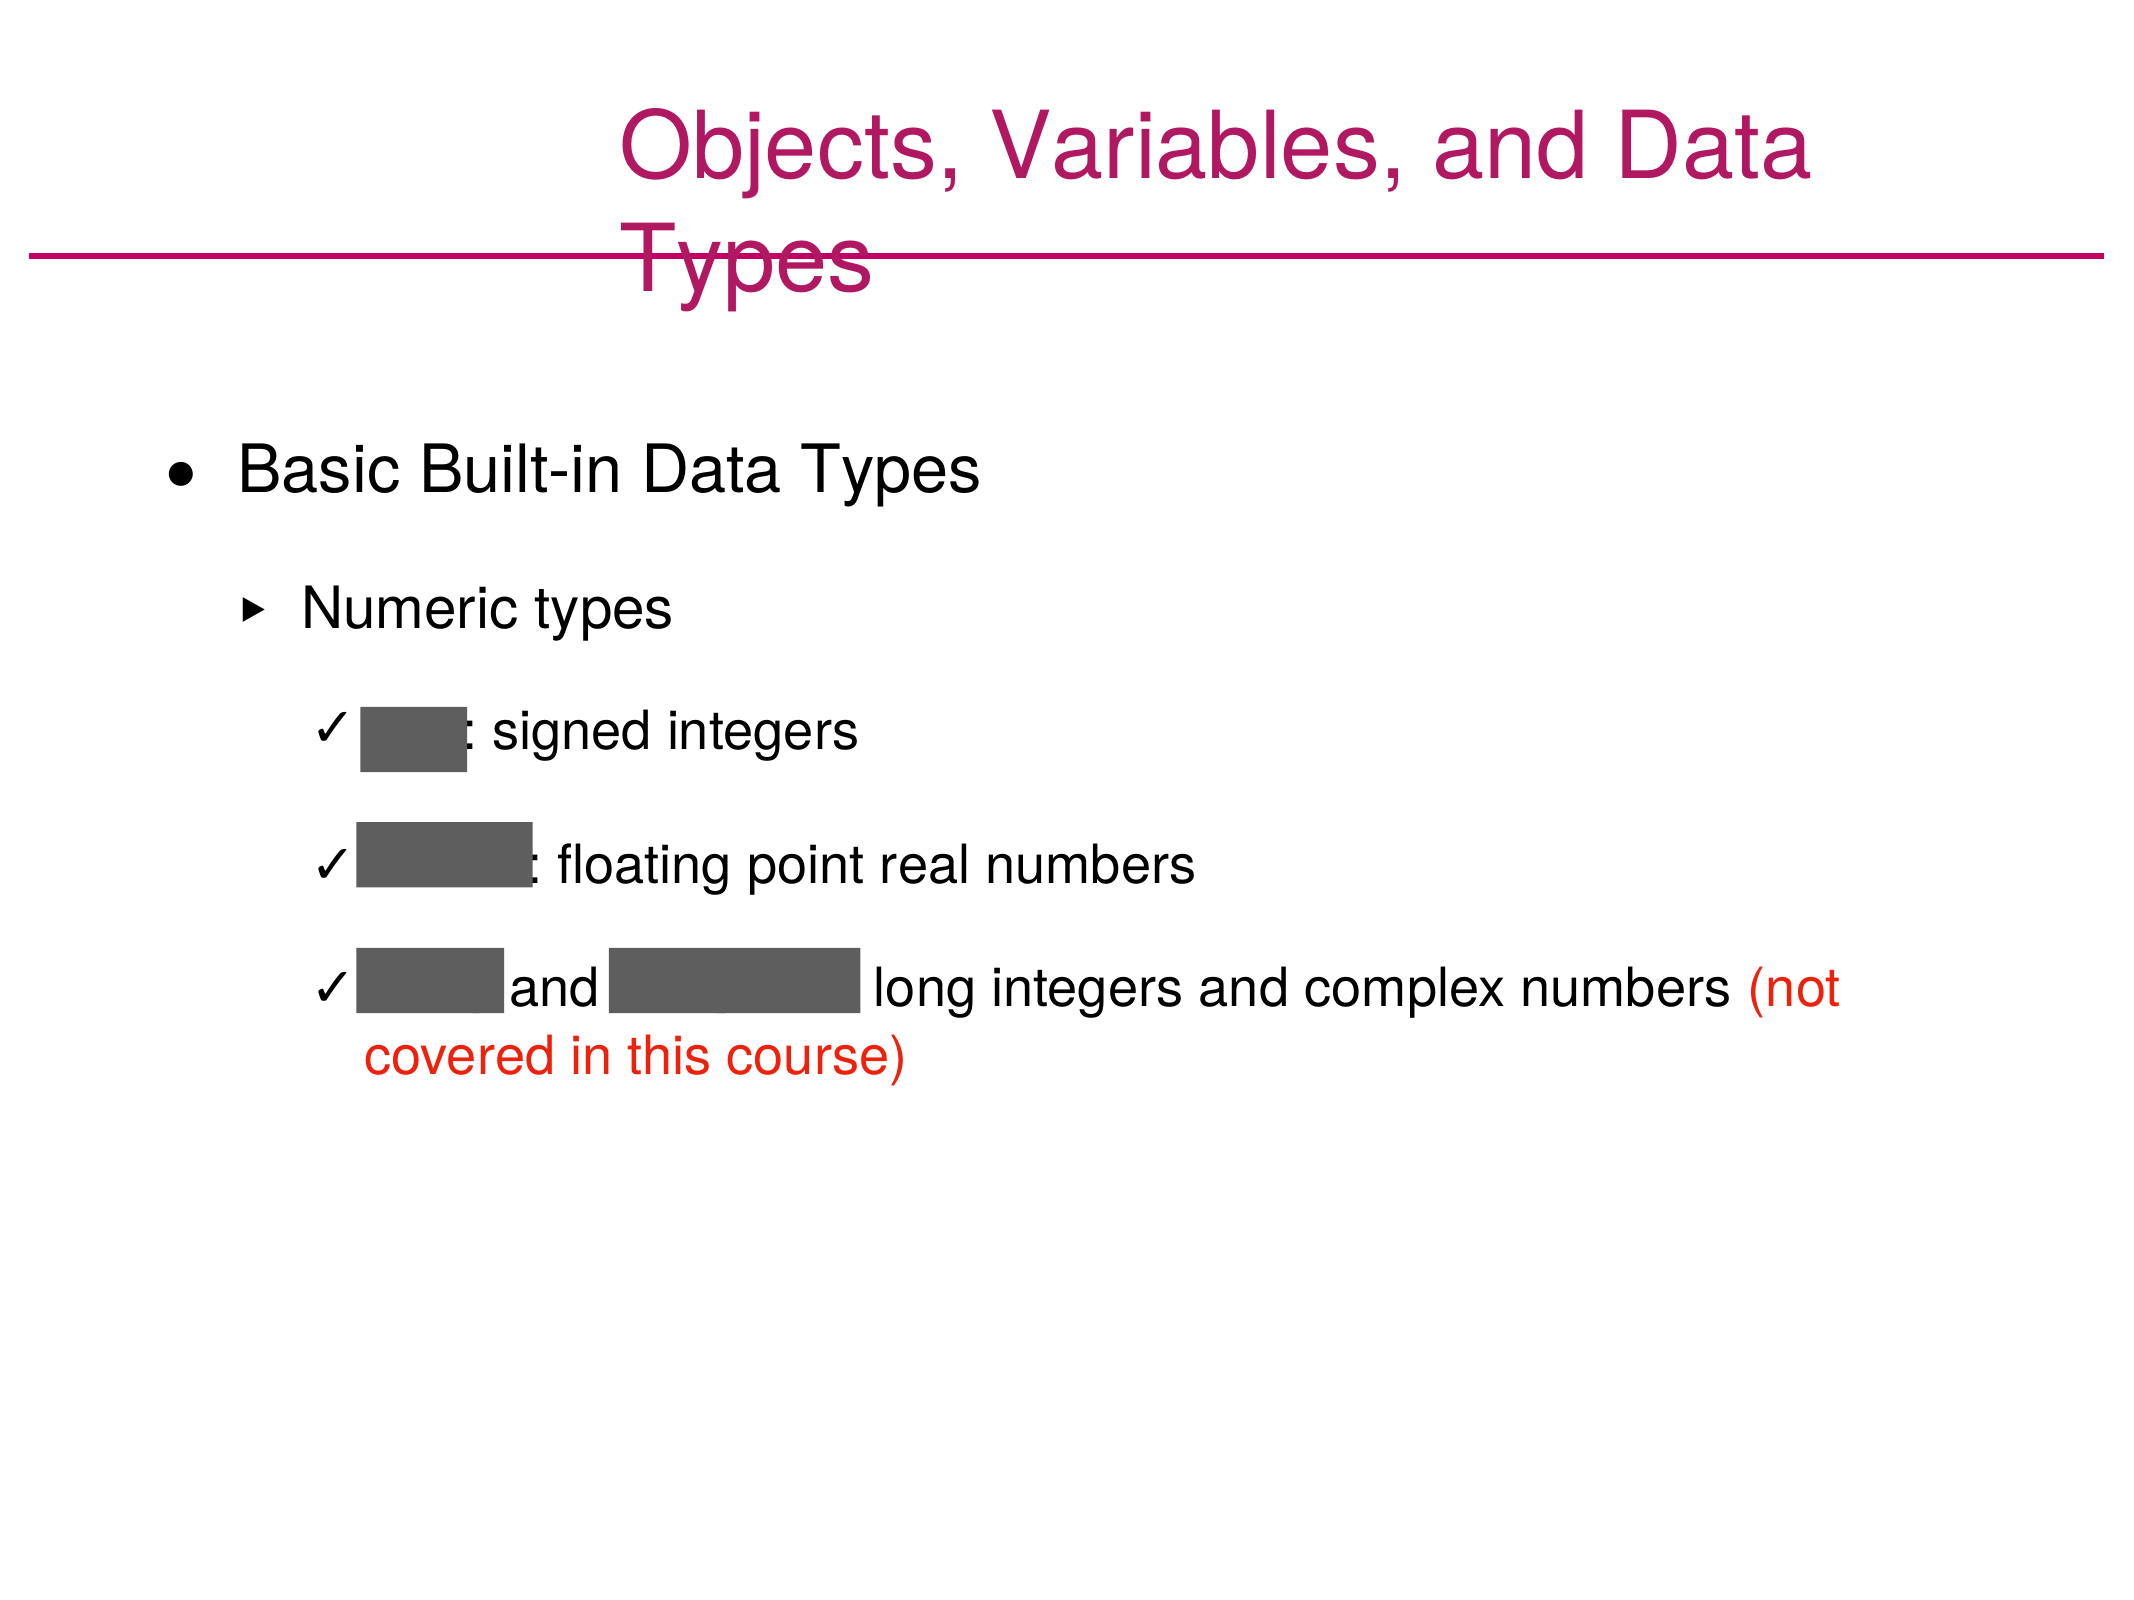

# Objects, Variables, and Data Types

Basic Built-in Data Types
Numeric types
: signed integers
int

float

✓
: floating point real numbers
long

complex:

✓
and
long integers and complex numbers (not
covered in this course)